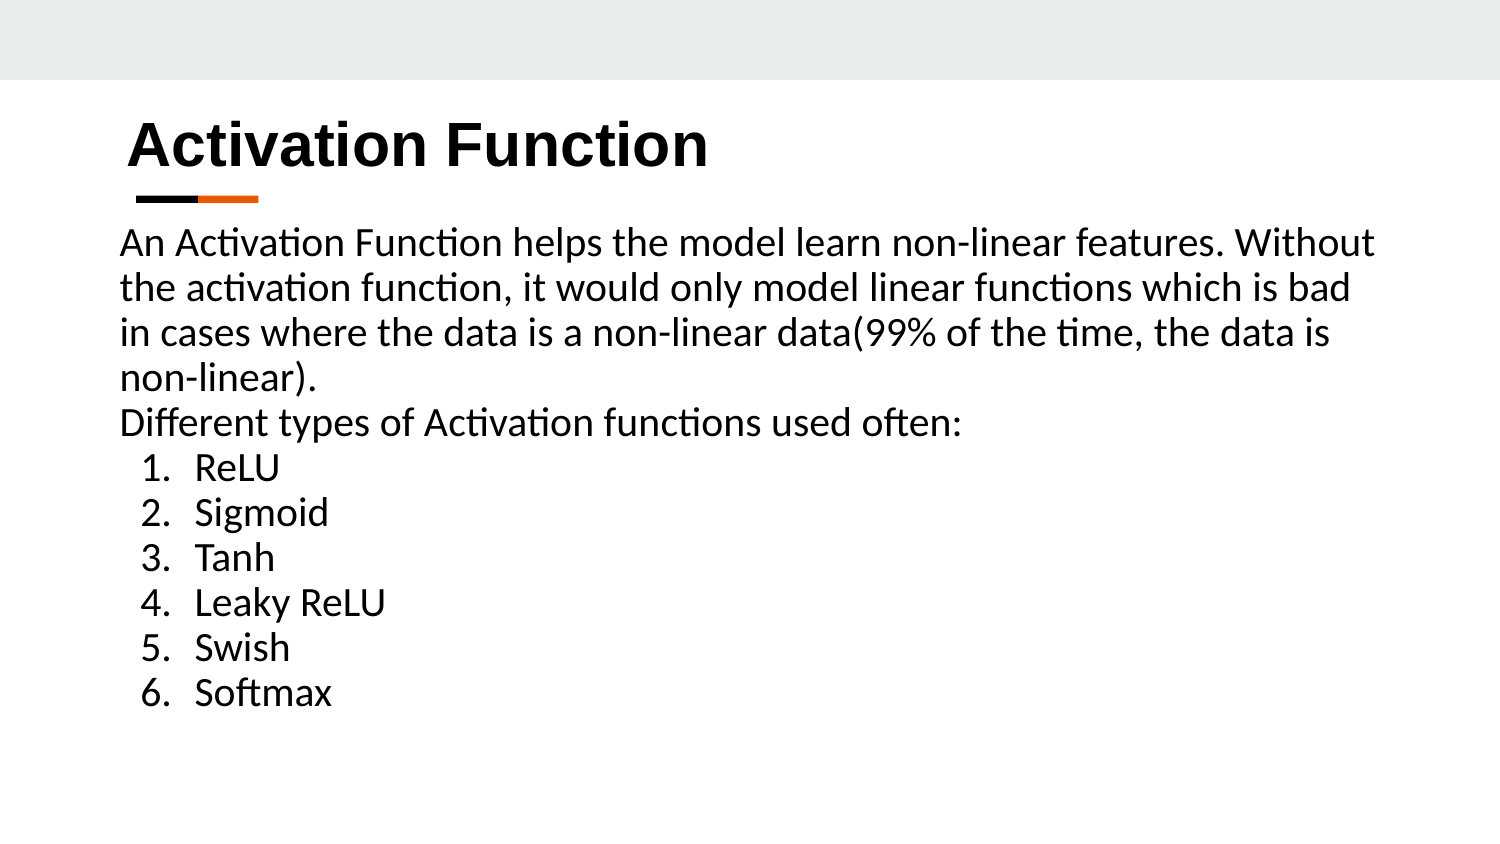

# Activation Function
An Activation Function helps the model learn non-linear features. Without the activation function, it would only model linear functions which is bad in cases where the data is a non-linear data(99% of the time, the data is non-linear).
Different types of Activation functions used often:
ReLU
Sigmoid
Tanh
Leaky ReLU
Swish
Softmax